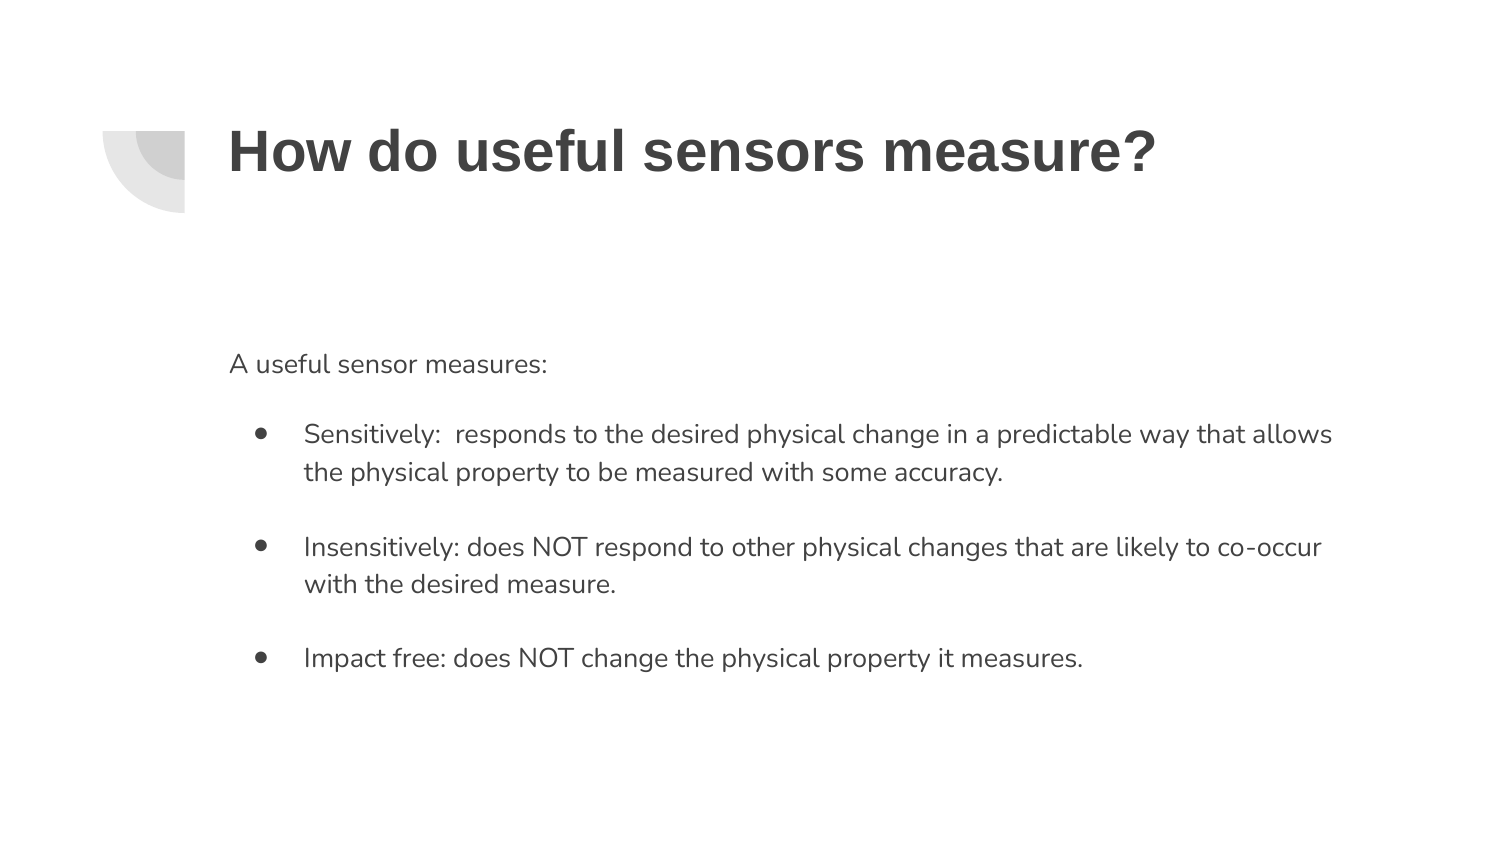

# How do useful sensors measure?
A useful sensor measures:
Sensitively:  responds to the desired physical change in a predictable way that allows the physical property to be measured with some accuracy.
Insensitively: does NOT respond to other physical changes that are likely to co-occur with the desired measure.
Impact free: does NOT change the physical property it measures.